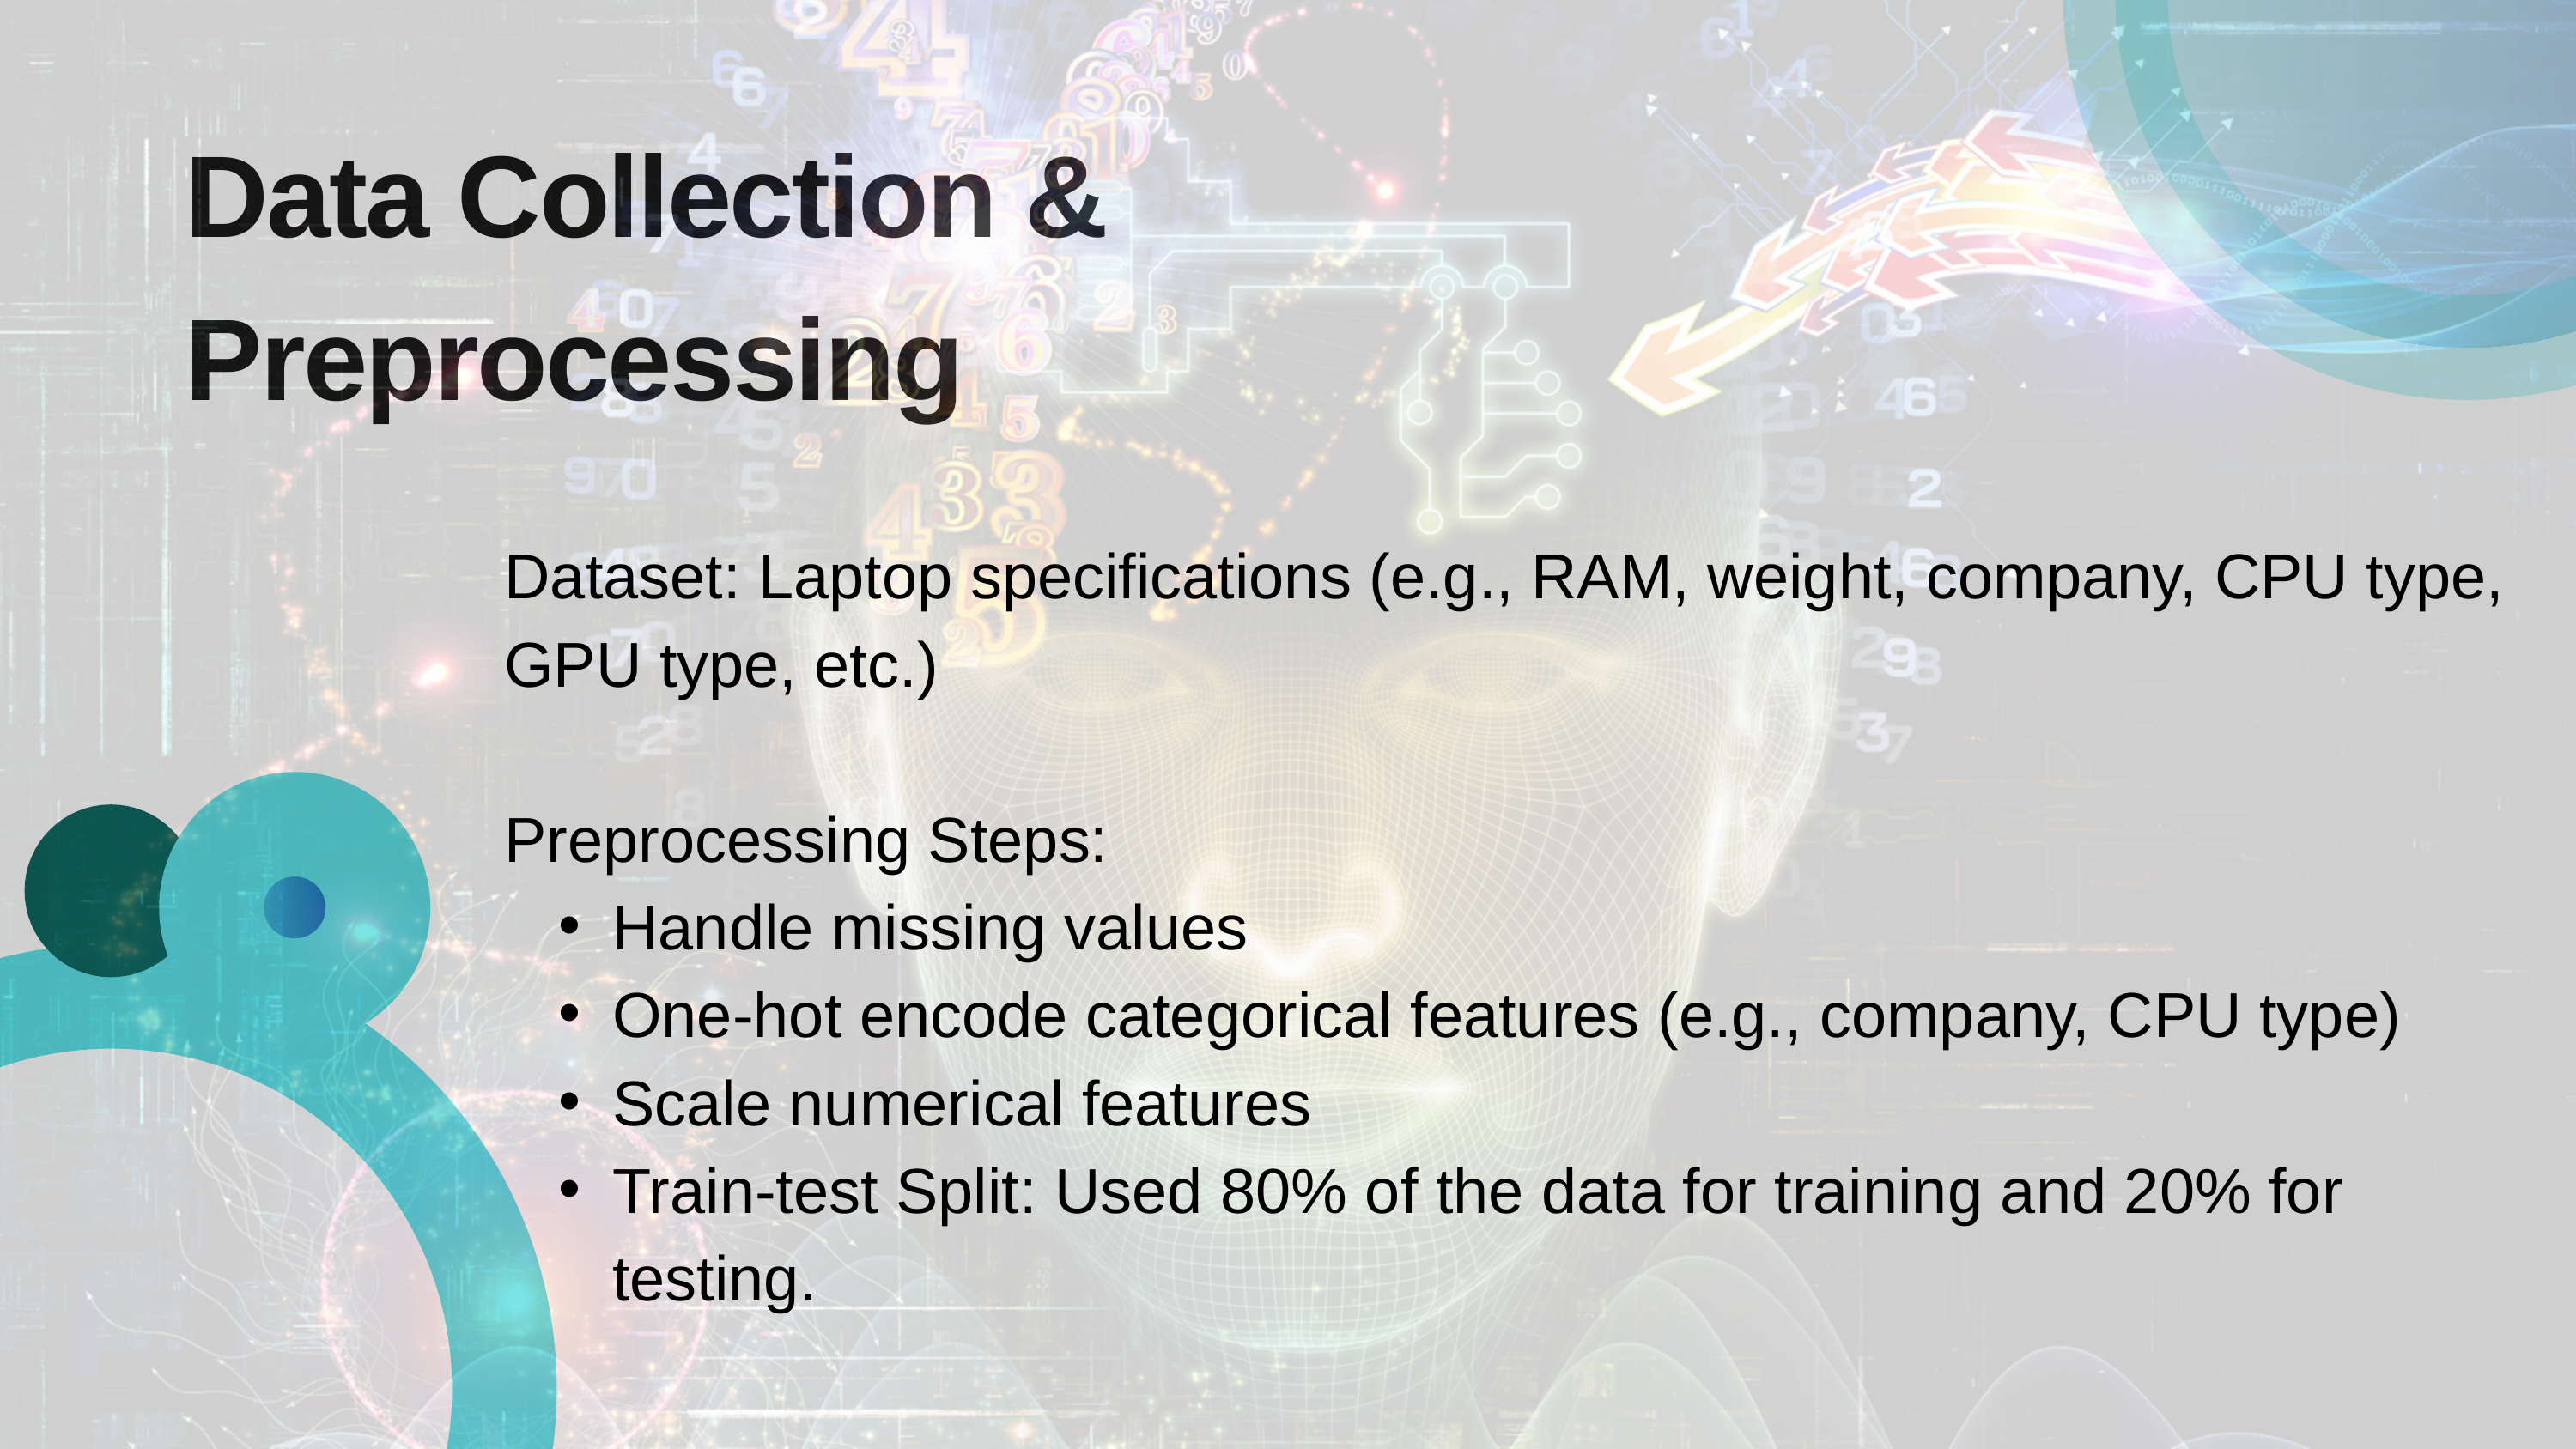

Data Collection & Preprocessing

Dataset: Laptop specifications (e.g., RAM, weight, company, CPU type, GPU type, etc.)

Preprocessing Steps:
Handle missing values
One-hot encode categorical features (e.g., company, CPU type)
Scale numerical features
Train-test Split: Used 80% of the data for training and 20% for testing.